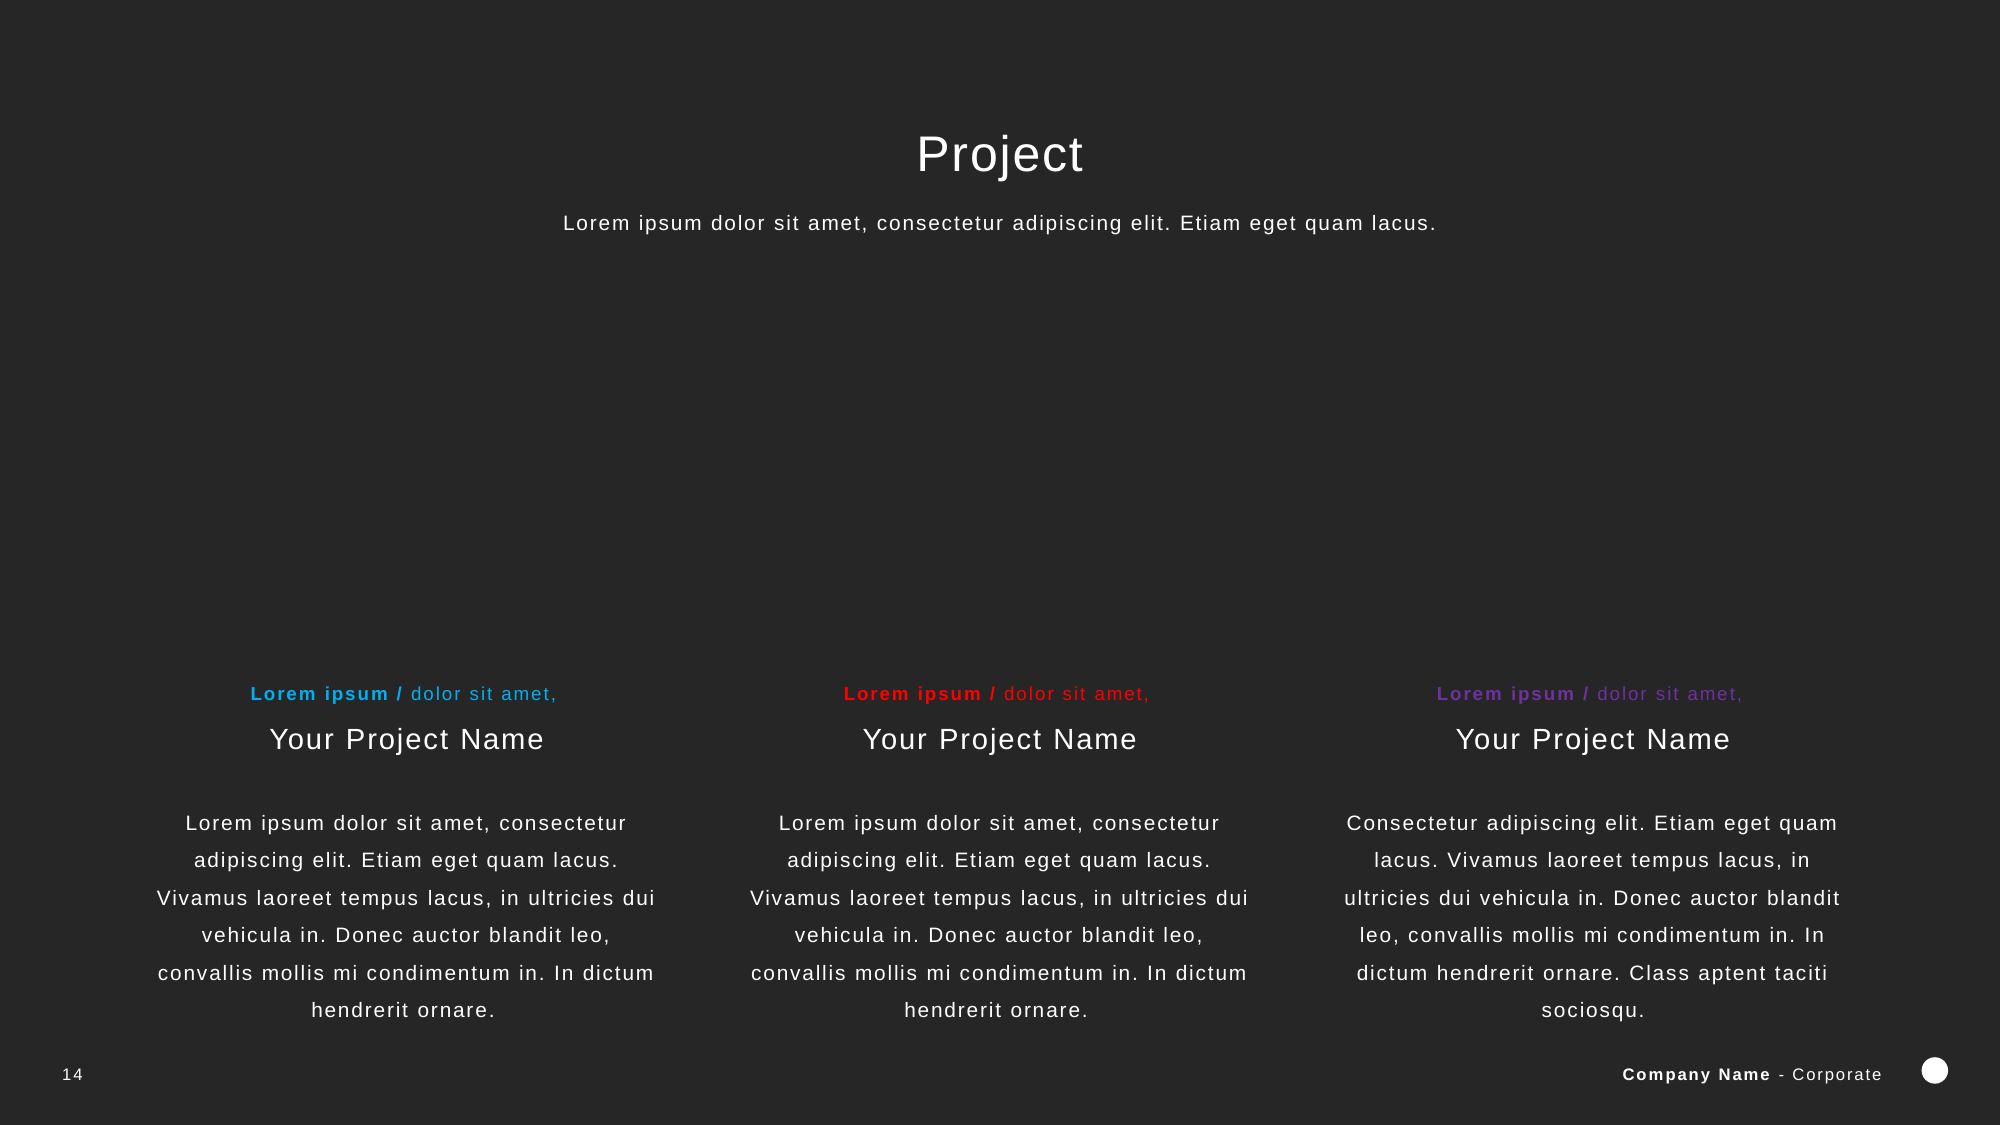

Project
Lorem ipsum dolor sit amet, consectetur adipiscing elit. Etiam eget quam lacus.

Lorem ipsum / dolor sit amet,
Lorem ipsum / dolor sit amet,
Lorem ipsum / dolor sit amet,
Your Project Name
Your Project Name
Your Project Name
Lorem ipsum dolor sit amet, consectetur adipiscing elit. Etiam eget quam lacus. Vivamus laoreet tempus lacus, in ultricies dui vehicula in. Donec auctor blandit leo, convallis mollis mi condimentum in. In dictum hendrerit ornare.
Lorem ipsum dolor sit amet, consectetur adipiscing elit. Etiam eget quam lacus. Vivamus laoreet tempus lacus, in ultricies dui vehicula in. Donec auctor blandit leo, convallis mollis mi condimentum in. In dictum hendrerit ornare.
Consectetur adipiscing elit. Etiam eget quam lacus. Vivamus laoreet tempus lacus, in ultricies dui vehicula in. Donec auctor blandit leo, convallis mollis mi condimentum in. In dictum hendrerit ornare. Class aptent taciti sociosqu.
14
Company Name - Corporate